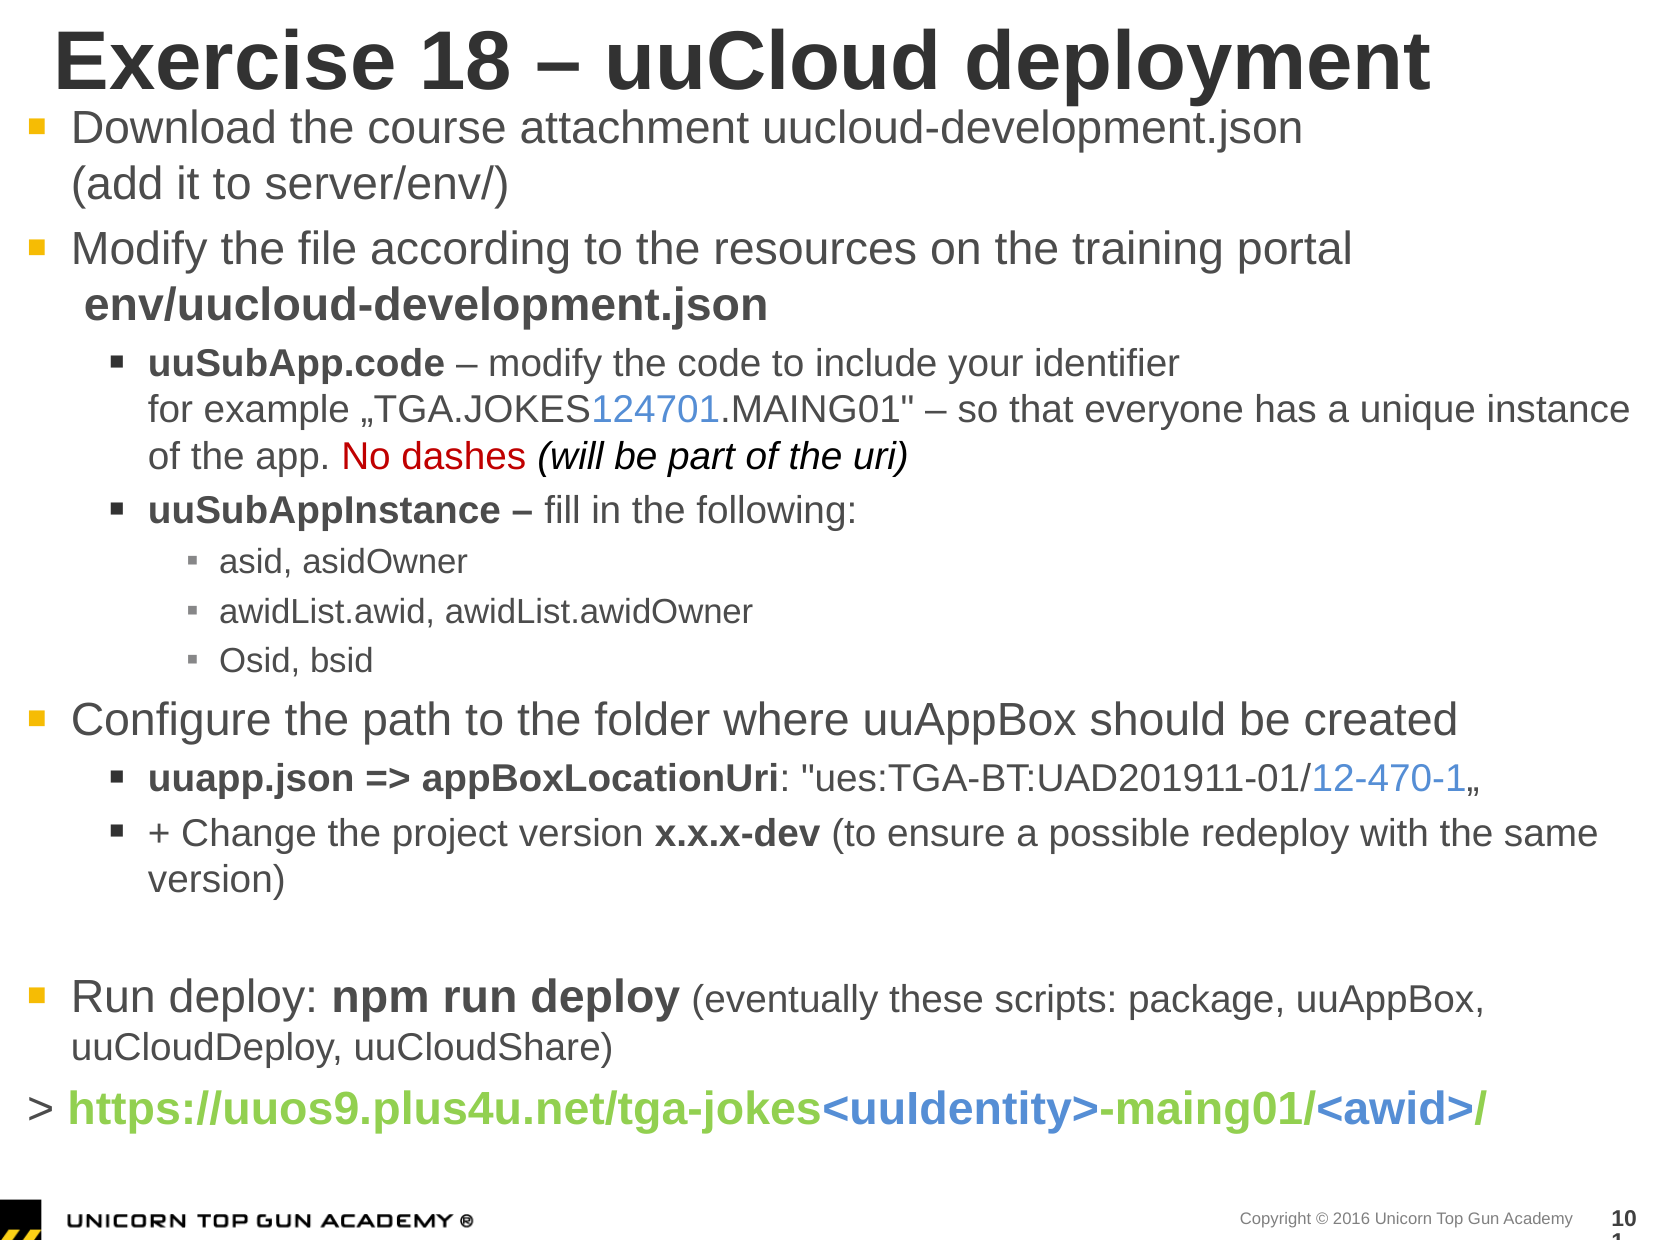

# Exercise 18 – uuCloud deployment
Download the course attachment uucloud-development.json
(add it to server/env/)
Modify the file according to the resources on the training portal
 env/uucloud-development.json
uuSubApp.code – modify the code to include your identifier
for example „TGA.JOKES124701.MAING01" – so that everyone has a unique instance of the app. No dashes (will be part of the uri)
uuSubAppInstance – fill in the following:
asid, asidOwner
awidList.awid, awidList.awidOwner
Osid, bsid
Configure the path to the folder where uuAppBox should be created
uuapp.json => appBoxLocationUri: "ues:TGA-BT:UAD201911-01/12-470-1„
+ Change the project version x.x.x-dev (to ensure a possible redeploy with the same version)

Run deploy: npm run deploy (eventually these scripts: package, uuAppBox, uuCloudDeploy, uuCloudShare)
> https://uuos9.plus4u.net/tga-jokes<uuIdentity>-maing01/<awid>/
101
Copyright © 2016 Unicorn Top Gun Academy